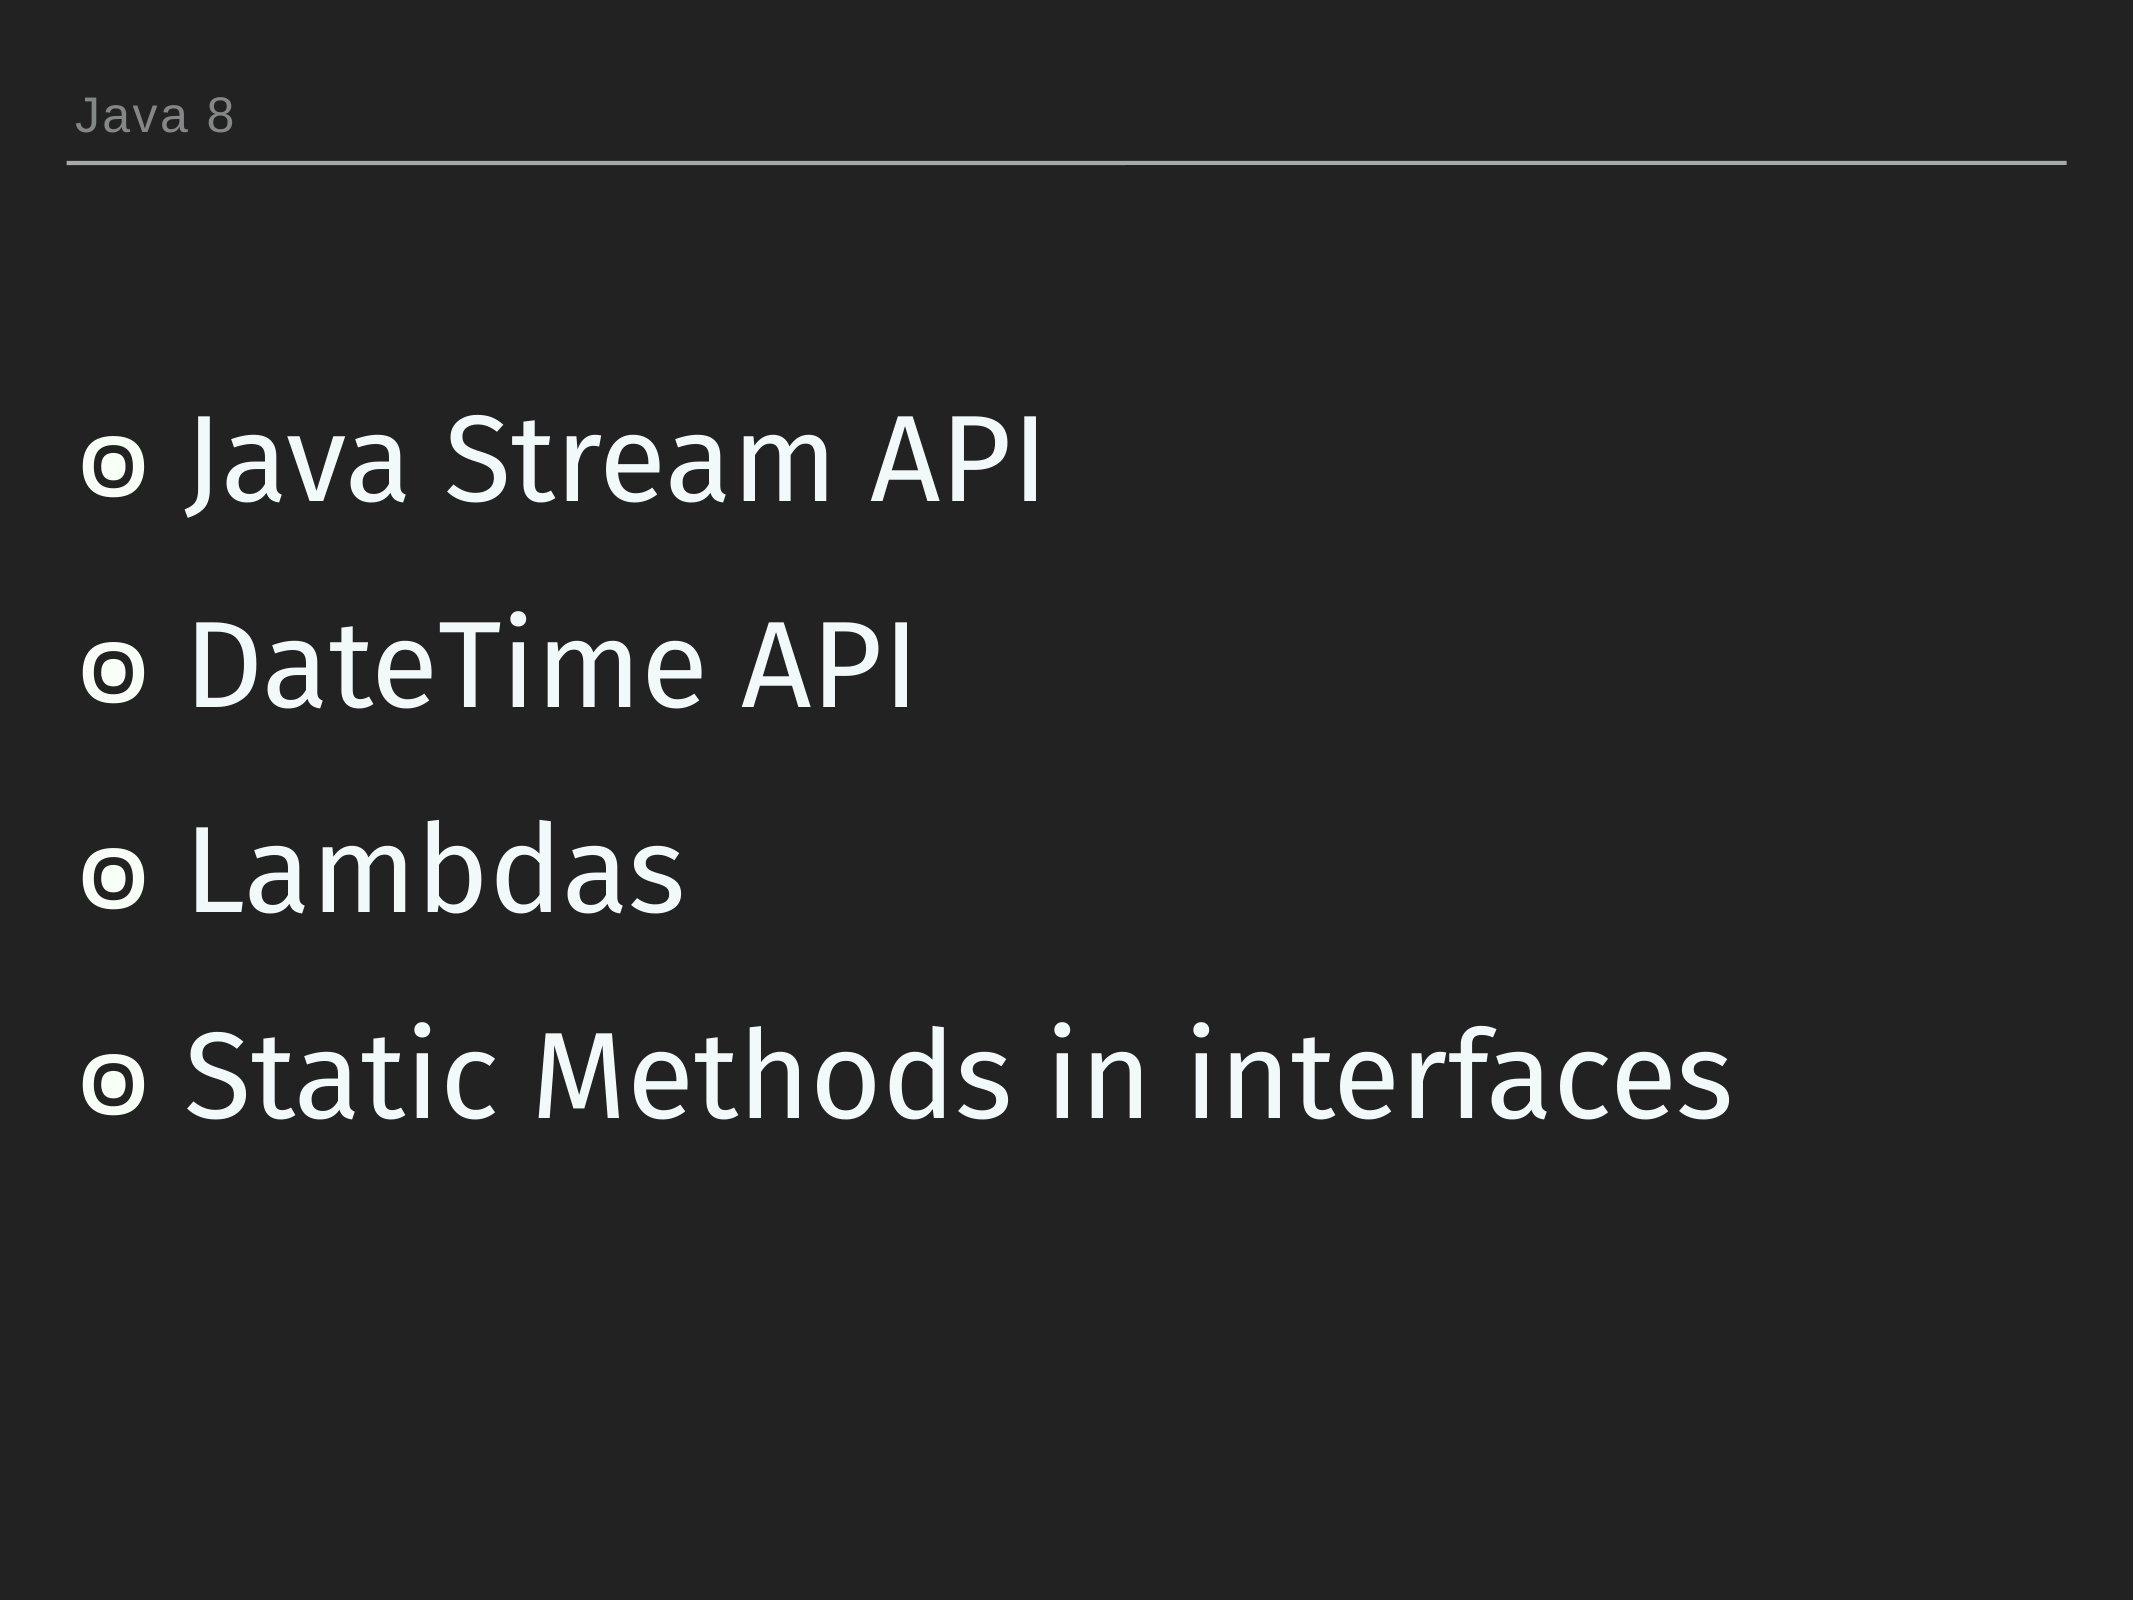

Java 8
 Java Stream API
 DateTime API
 Lambdas
 Static Methods in interfaces